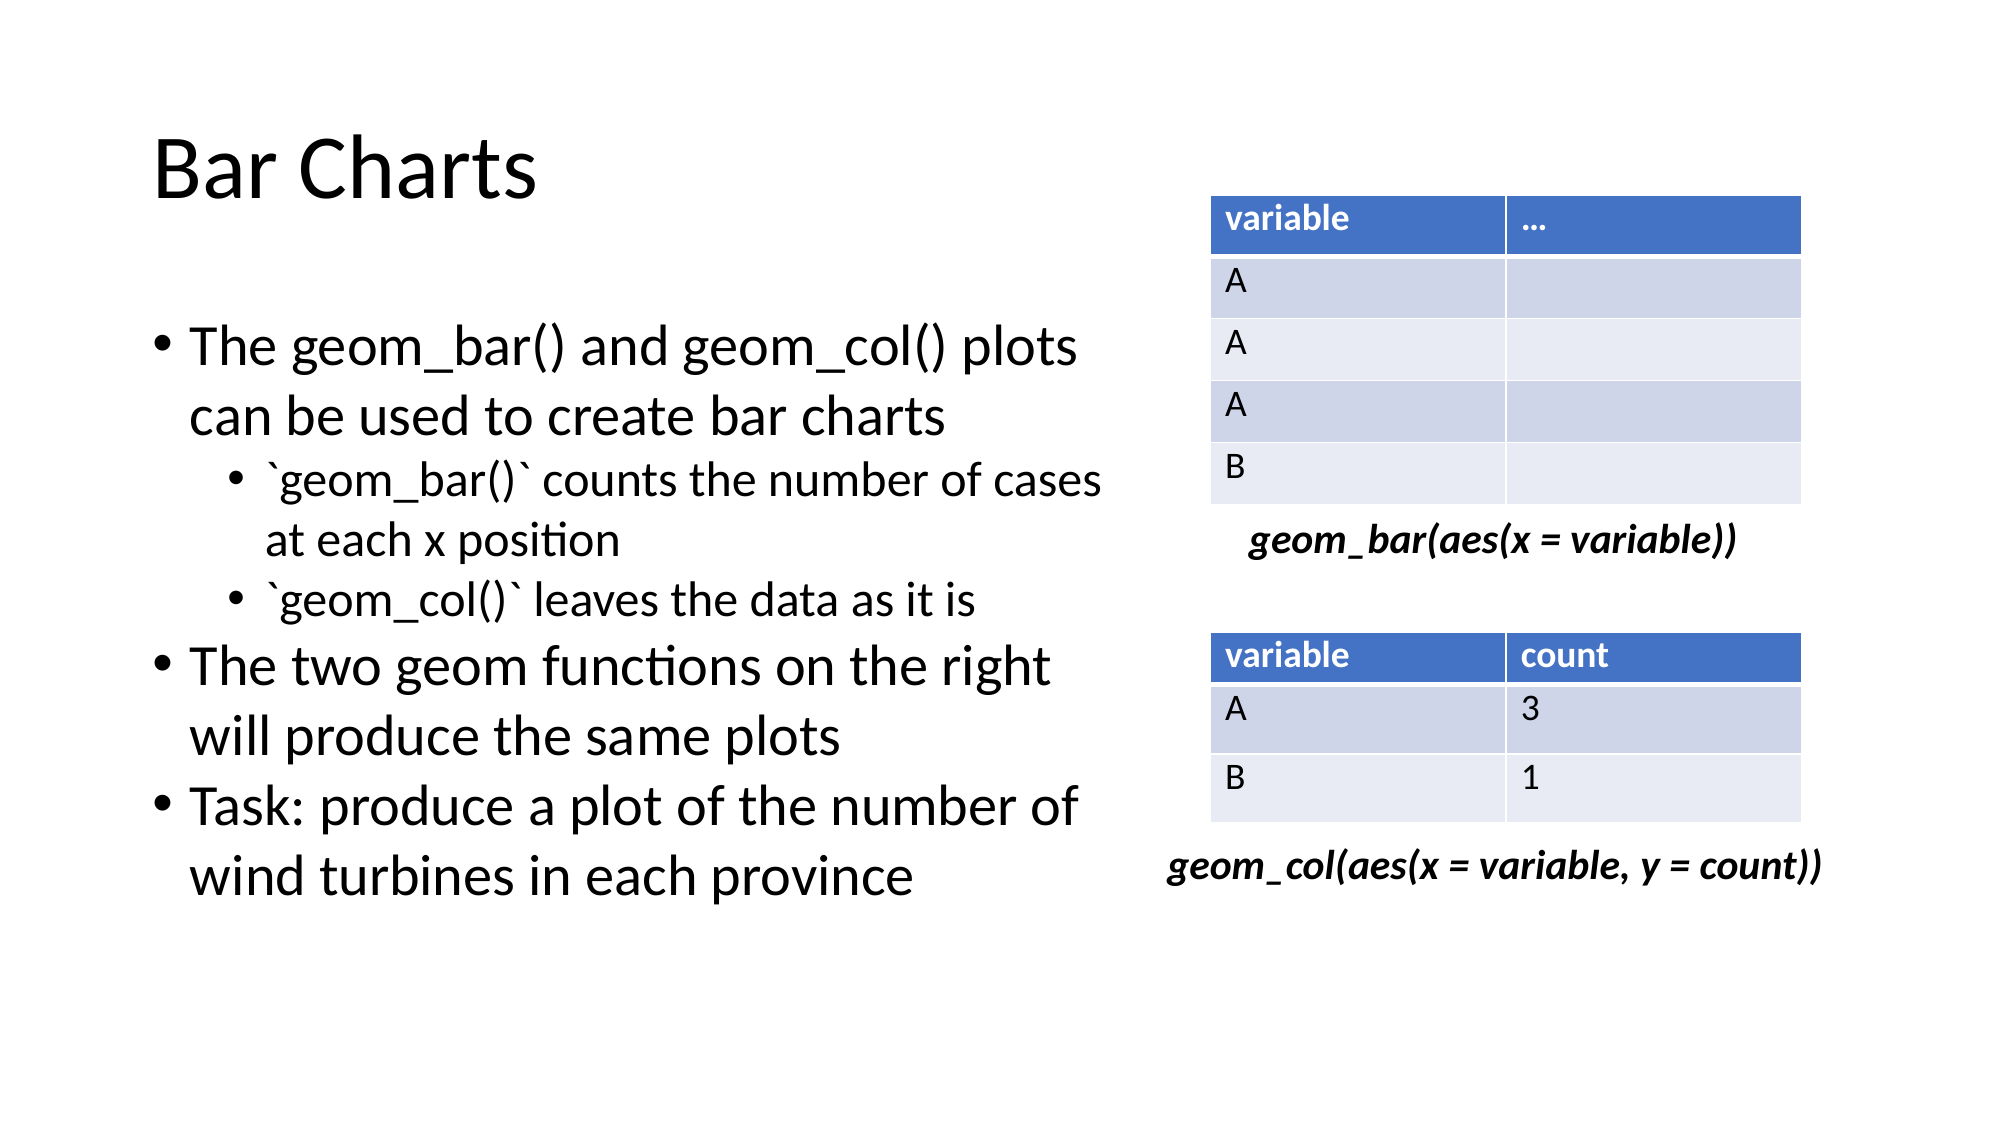

# Bar Charts
| variable | … |
| --- | --- |
| A |  |
| A |  |
| A |  |
| B |  |
The geom_bar() and geom_col() plots can be used to create bar charts
`geom_bar()` counts the number of cases at each x position
`geom_col()` leaves the data as it is
The two geom functions on the right will produce the same plots
Task: produce a plot of the number of wind turbines in each province

geom_bar(aes(x = variable))
| variable | count |
| --- | --- |
| A | 3 |
| B | 1 |
geom_col(aes(x = variable, y = count))